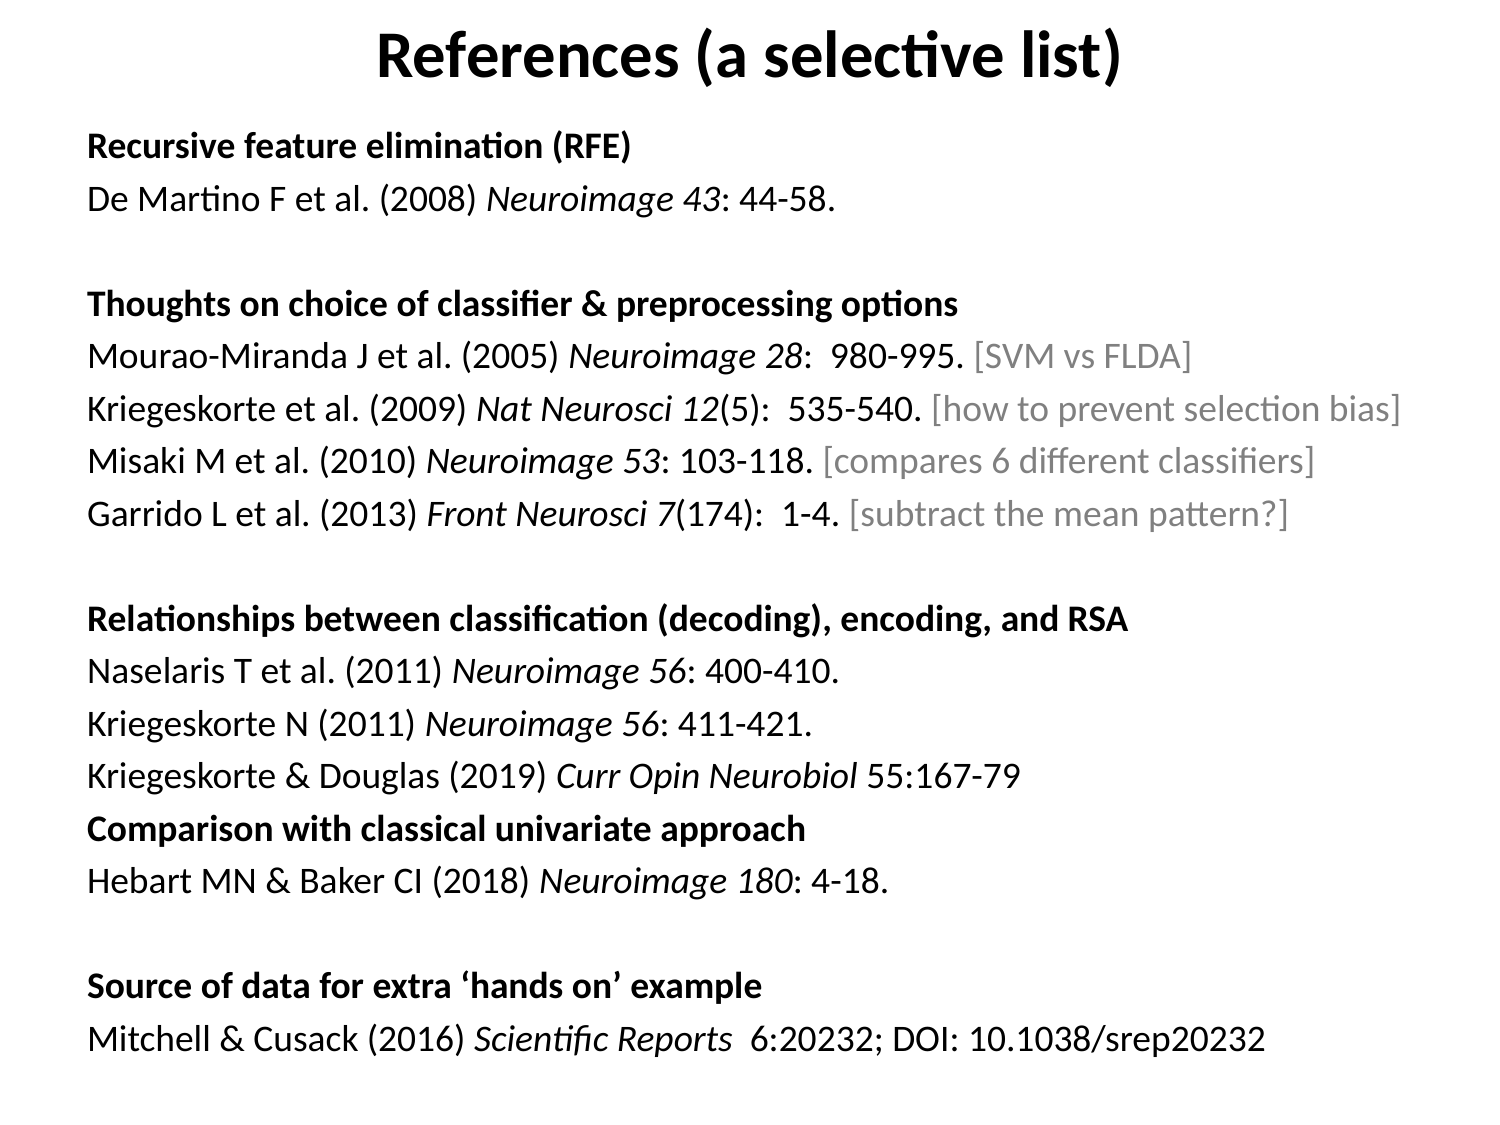

# References (a selective list)
Recursive feature elimination (RFE)
De Martino F et al. (2008) Neuroimage 43: 44-58.

Thoughts on choice of classifier & preprocessing options
Mourao-Miranda J et al. (2005) Neuroimage 28:  980-995. [SVM vs FLDA]
Kriegeskorte et al. (2009) Nat Neurosci 12(5):  535-540. [how to prevent selection bias]
Misaki M et al. (2010) Neuroimage 53: 103-118. [compares 6 different classifiers]
Garrido L et al. (2013) Front Neurosci 7(174):  1-4. [subtract the mean pattern?]

Relationships between classification (decoding), encoding, and RSA
Naselaris T et al. (2011) Neuroimage 56: 400-410.
Kriegeskorte N (2011) Neuroimage 56: 411-421.
Kriegeskorte & Douglas (2019) Curr Opin Neurobiol 55:167-79
Comparison with classical univariate approach
Hebart MN & Baker CI (2018) Neuroimage 180: 4-18.

Source of data for extra ‘hands on’ example
Mitchell & Cusack (2016) Scientific Reports  6:20232; DOI: 10.1038/srep20232